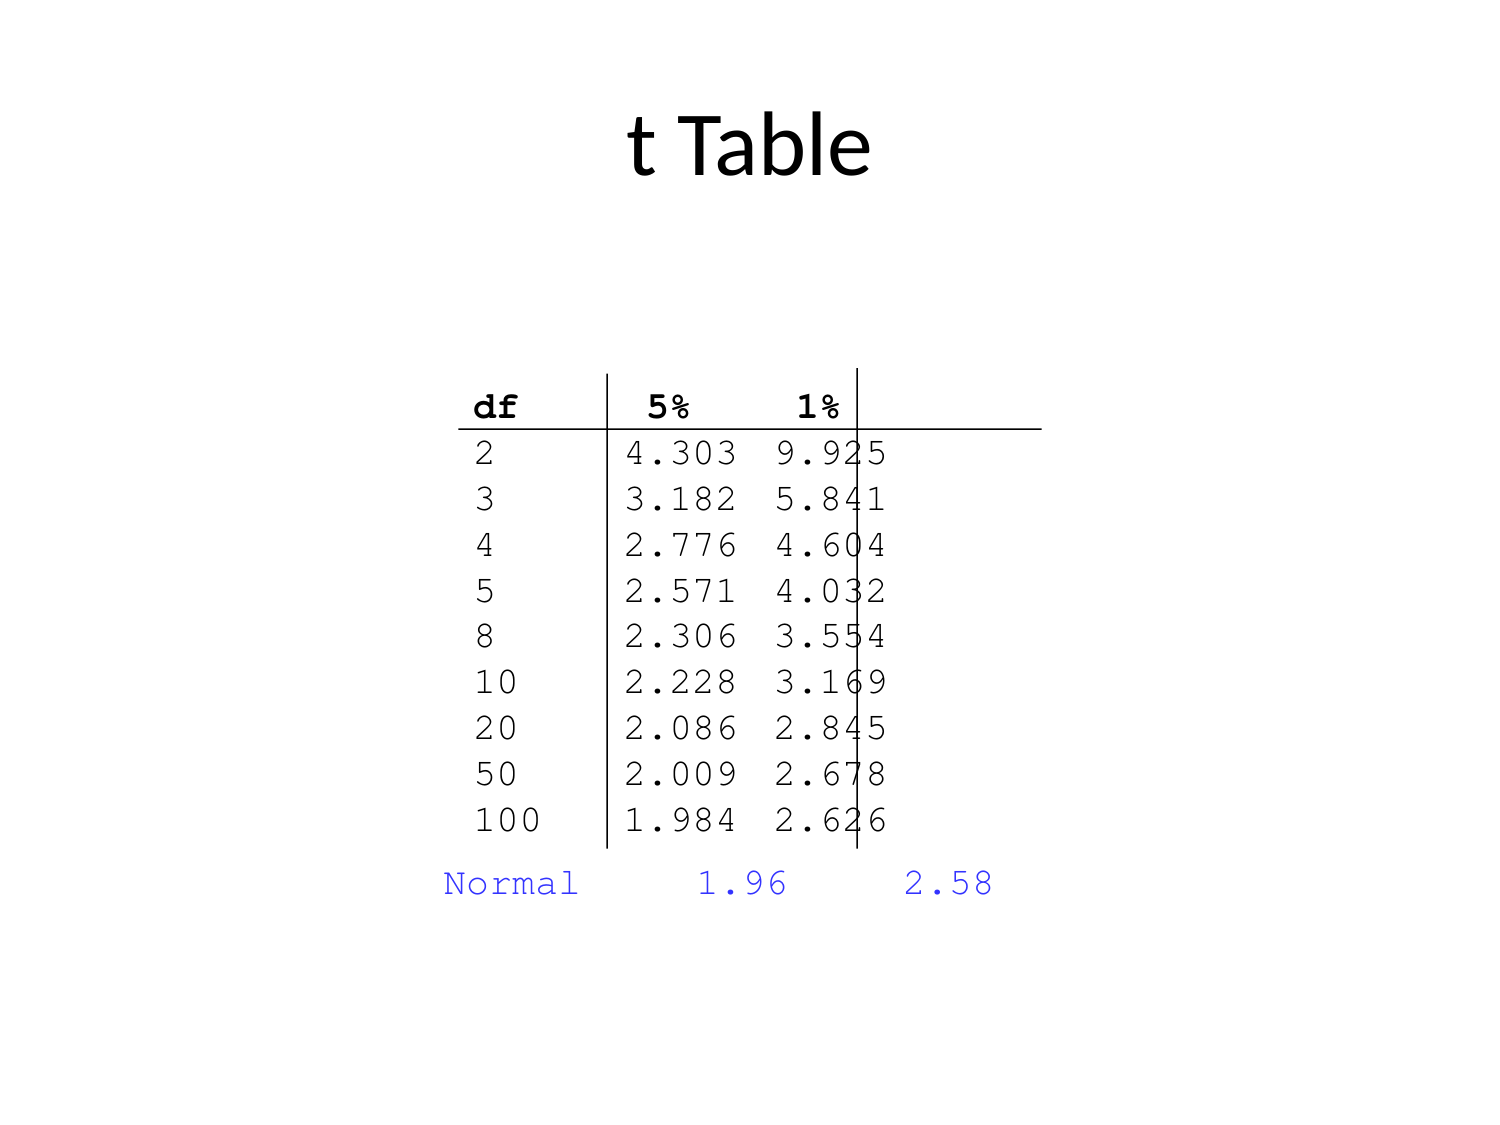

# t Table

df	 5%	 1%
2	4.303	9.925
3	3.182	5.841
4	2.776	4.604
5	2.571	4.032
8	2.306	3.554
10	2.228	3.169
20	2.086	2.845
50	2.009	2.678
100	1.984	2.626

Normal     1.96     2.58